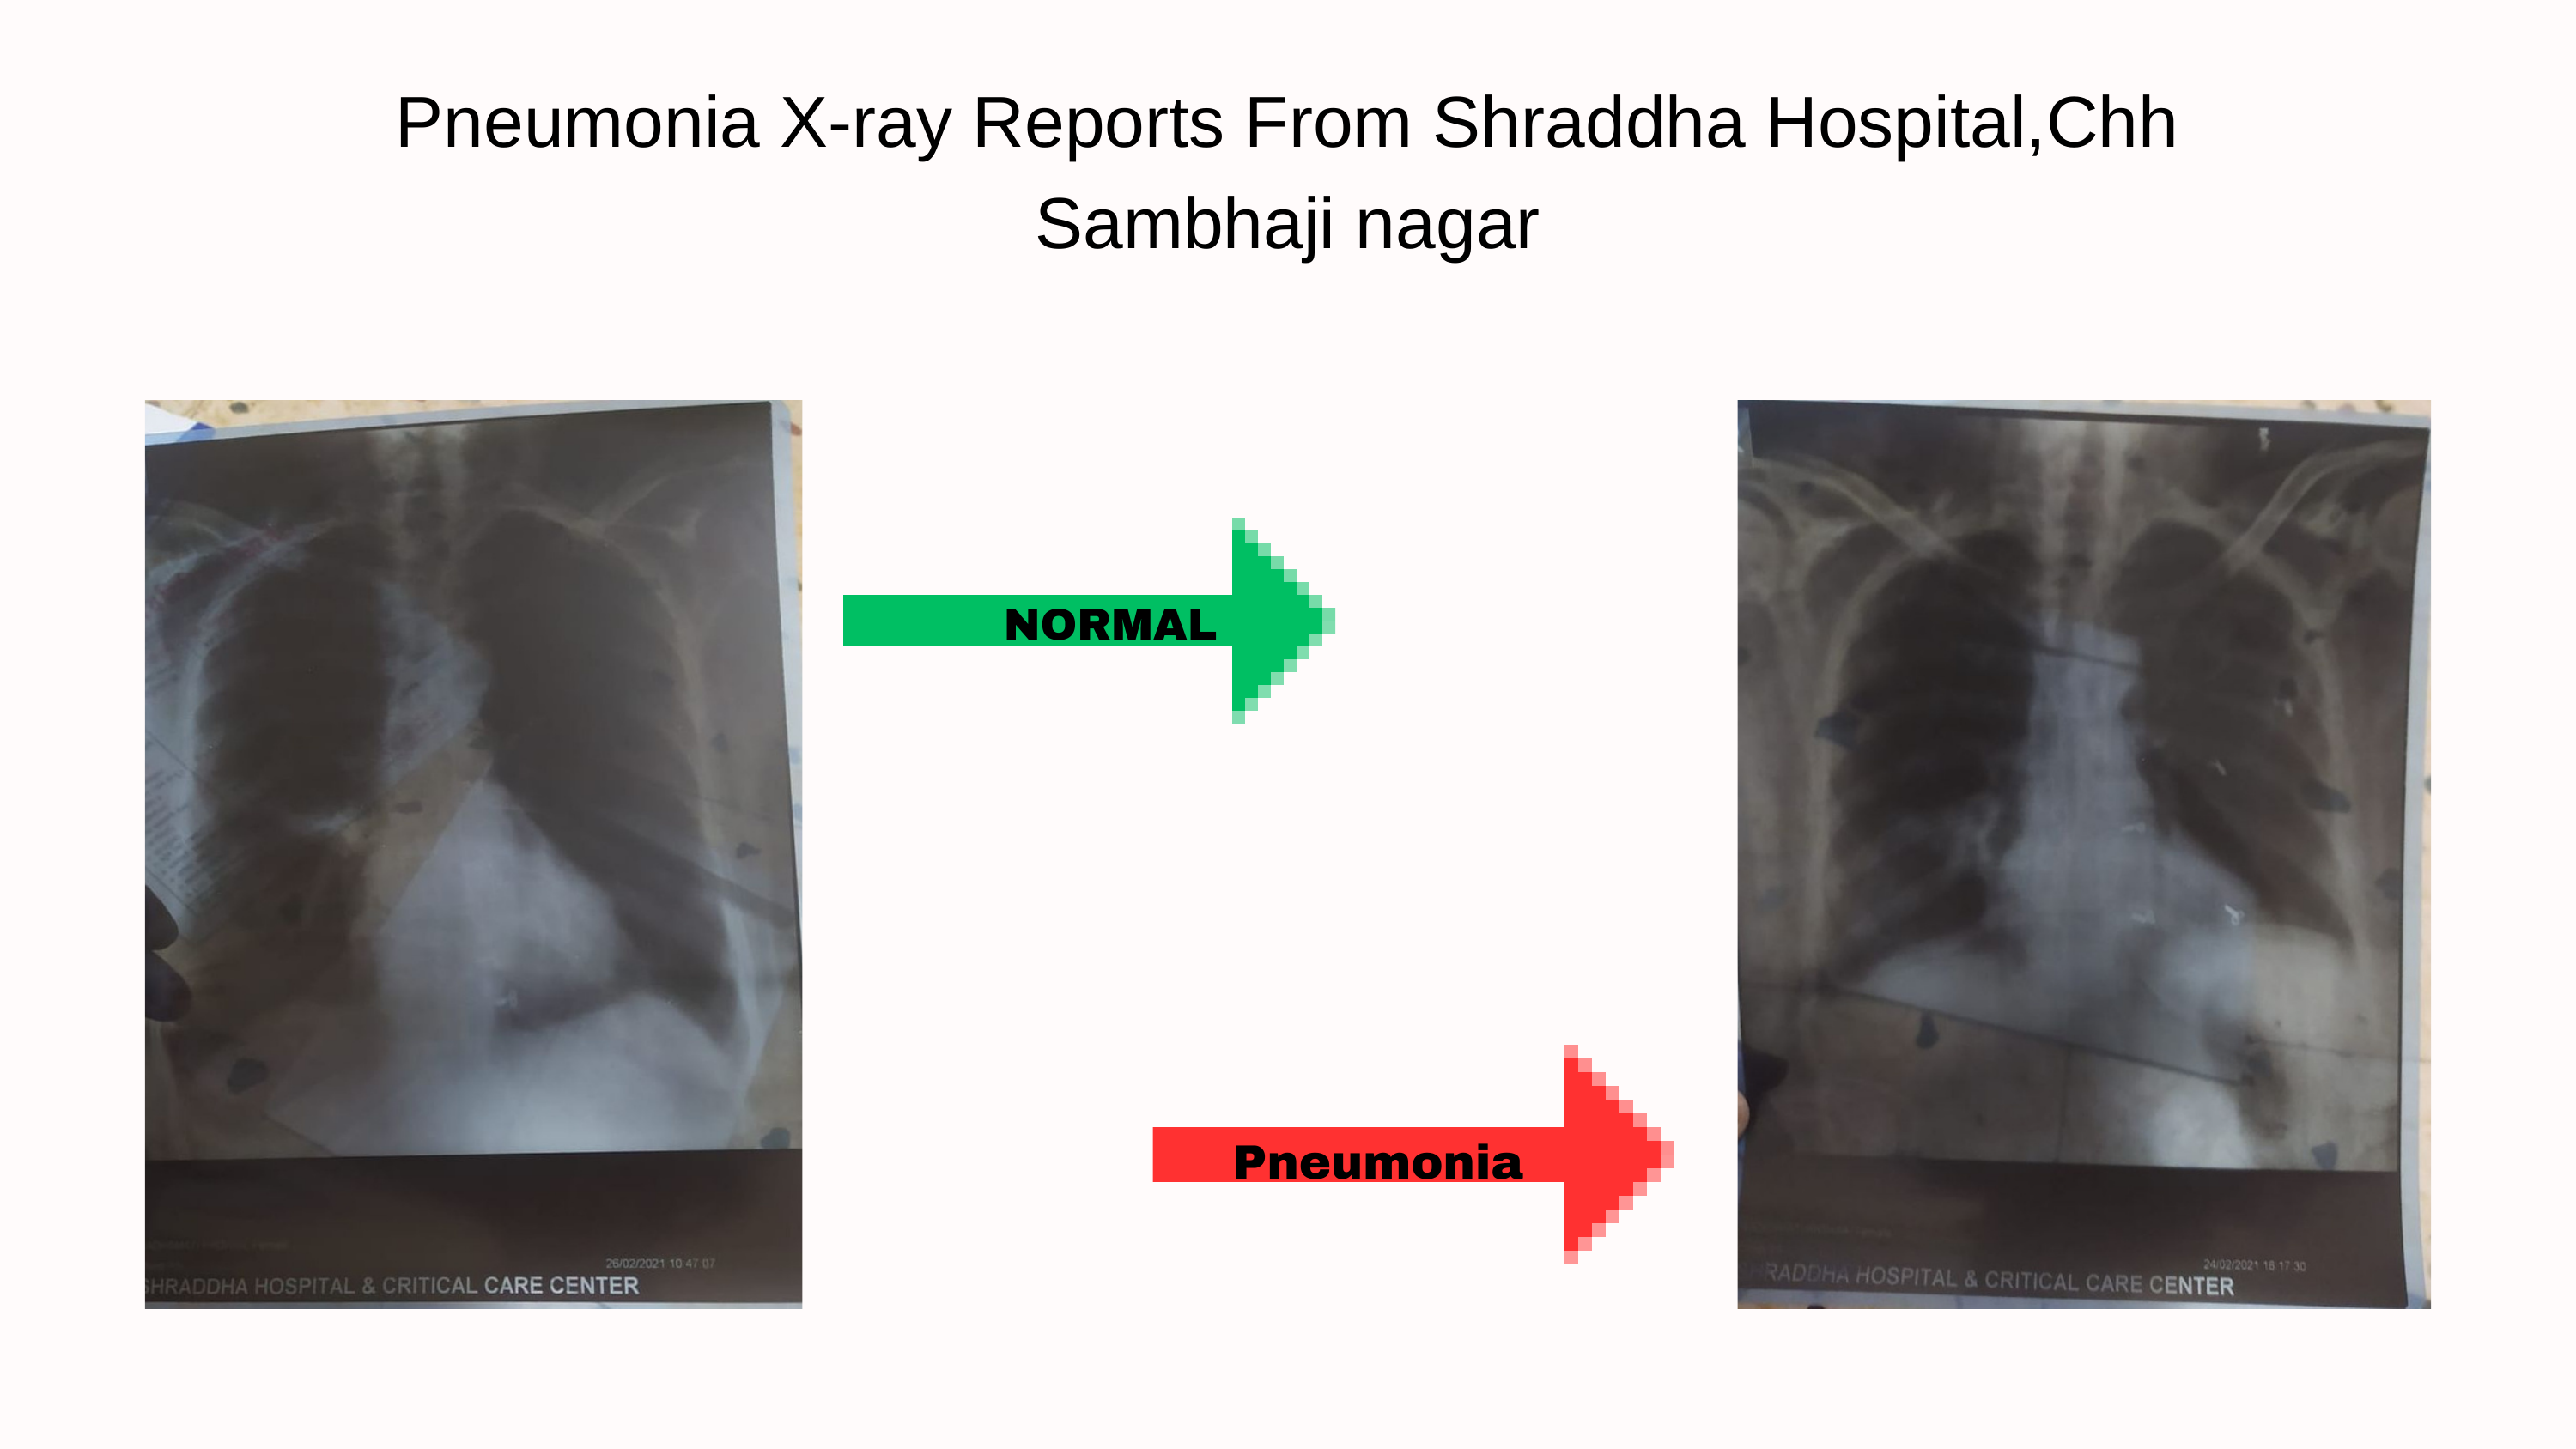

Pneumonia X-ray Reports From Shraddha Hospital,Chh Sambhaji nagar

NORMAL

Pneumonia